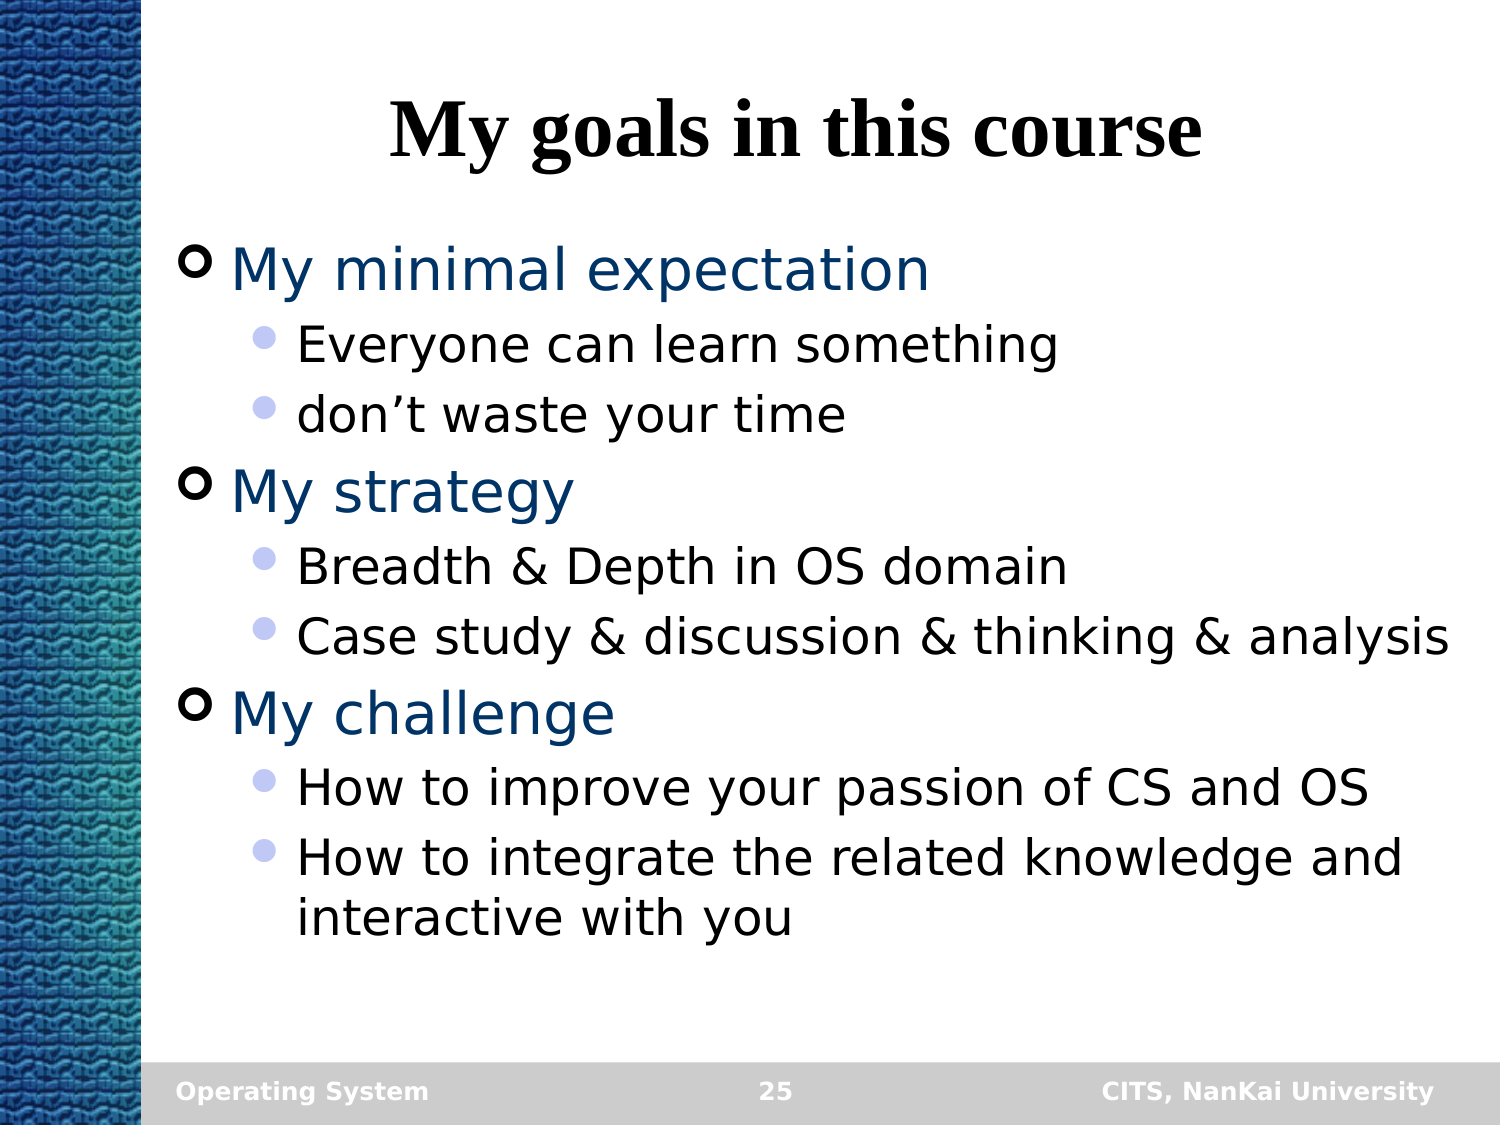

# My goals in this course
My minimal expectation
Everyone can learn something
don’t waste your time
My strategy
Breadth & Depth in OS domain
Case study & discussion & thinking & analysis
My challenge
How to improve your passion of CS and OS
How to integrate the related knowledge and interactive with you
Operating System
25
CITS, NanKai University